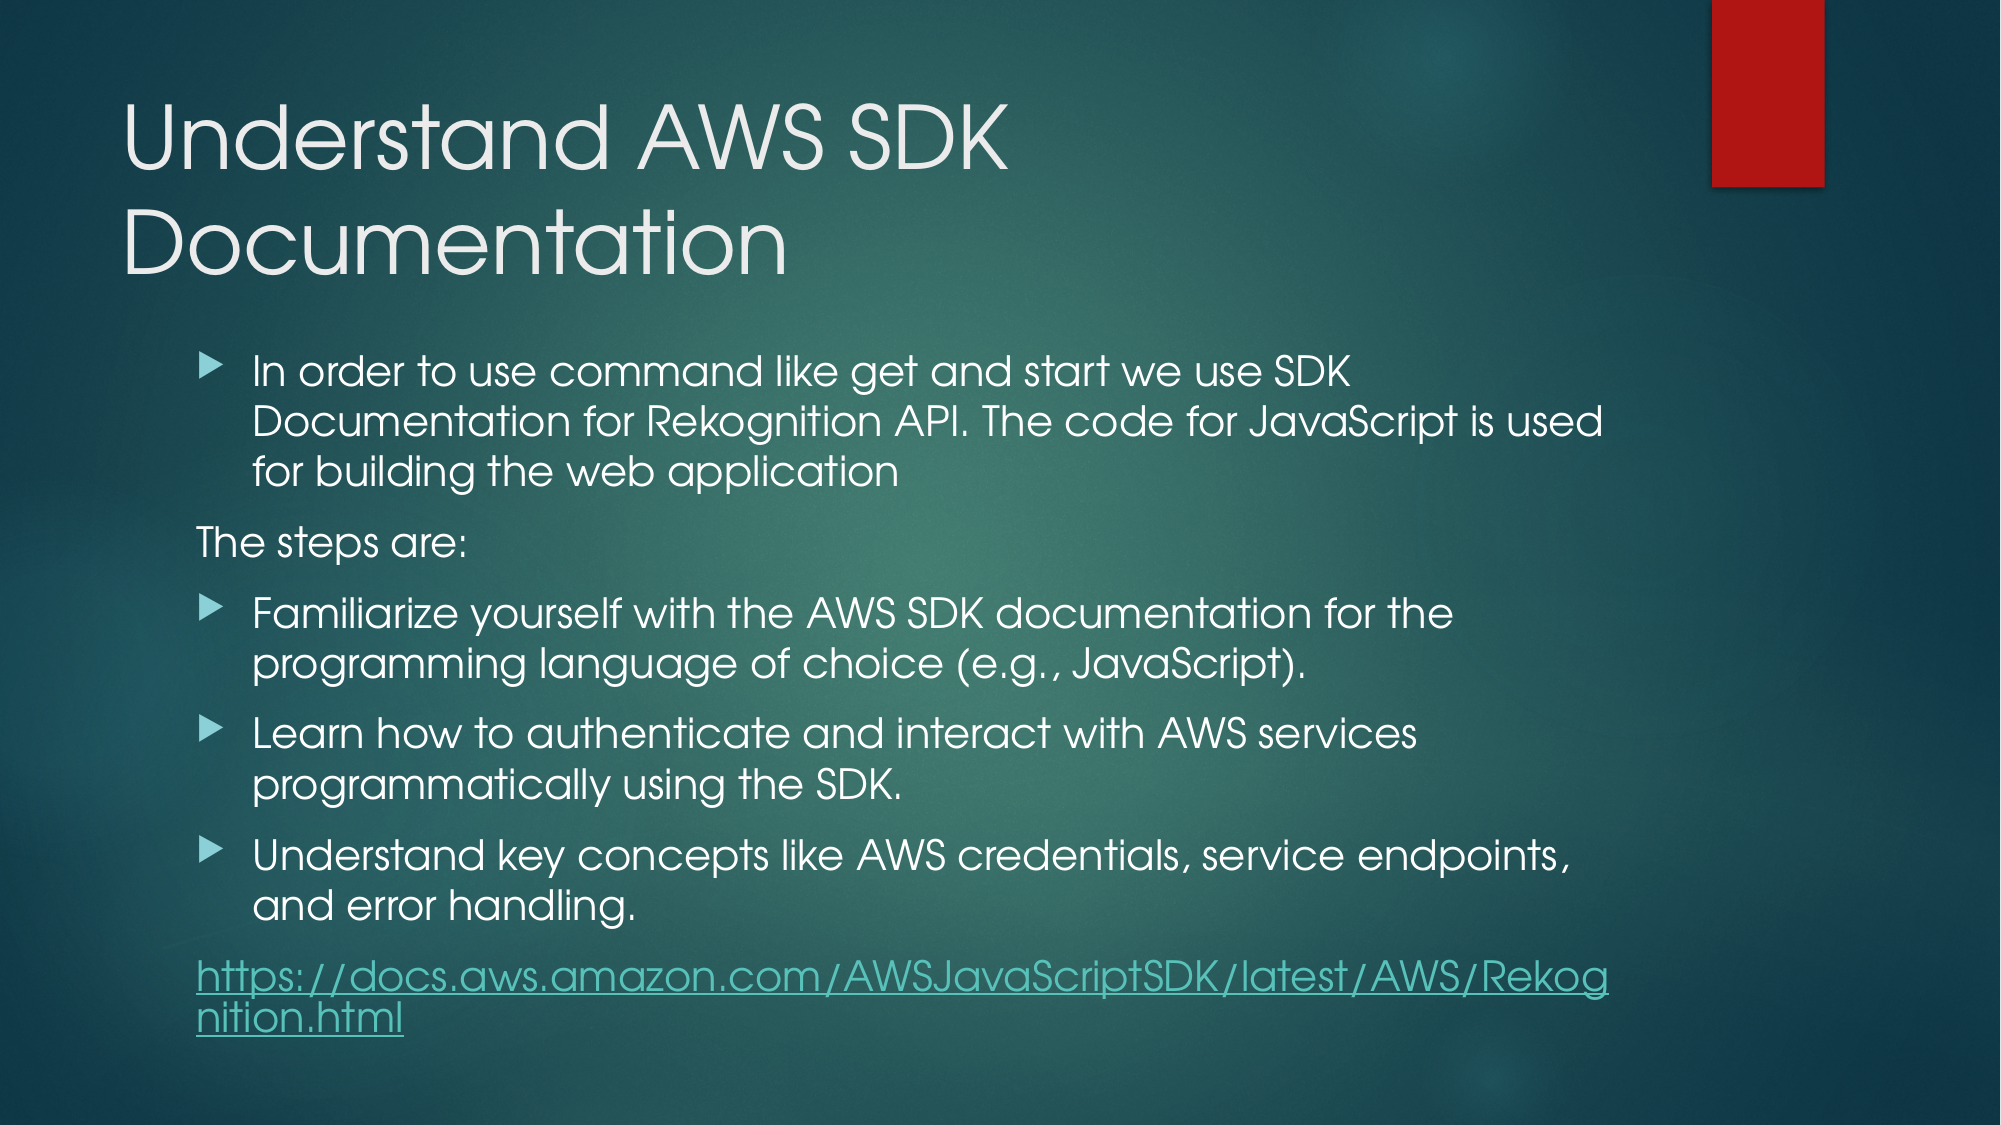

# Understand AWS SDK Documentation
In order to use command like get and start we use SDK Documentation for Rekognition API. The code for JavaScript is used for building the web application
The steps are:
Familiarize yourself with the AWS SDK documentation for the programming language of choice (e.g., JavaScript).
Learn how to authenticate and interact with AWS services programmatically using the SDK.
Understand key concepts like AWS credentials, service endpoints, and error handling.
https://docs.aws.amazon.com/AWSJavaScriptSDK/latest/AWS/Rekognition.html